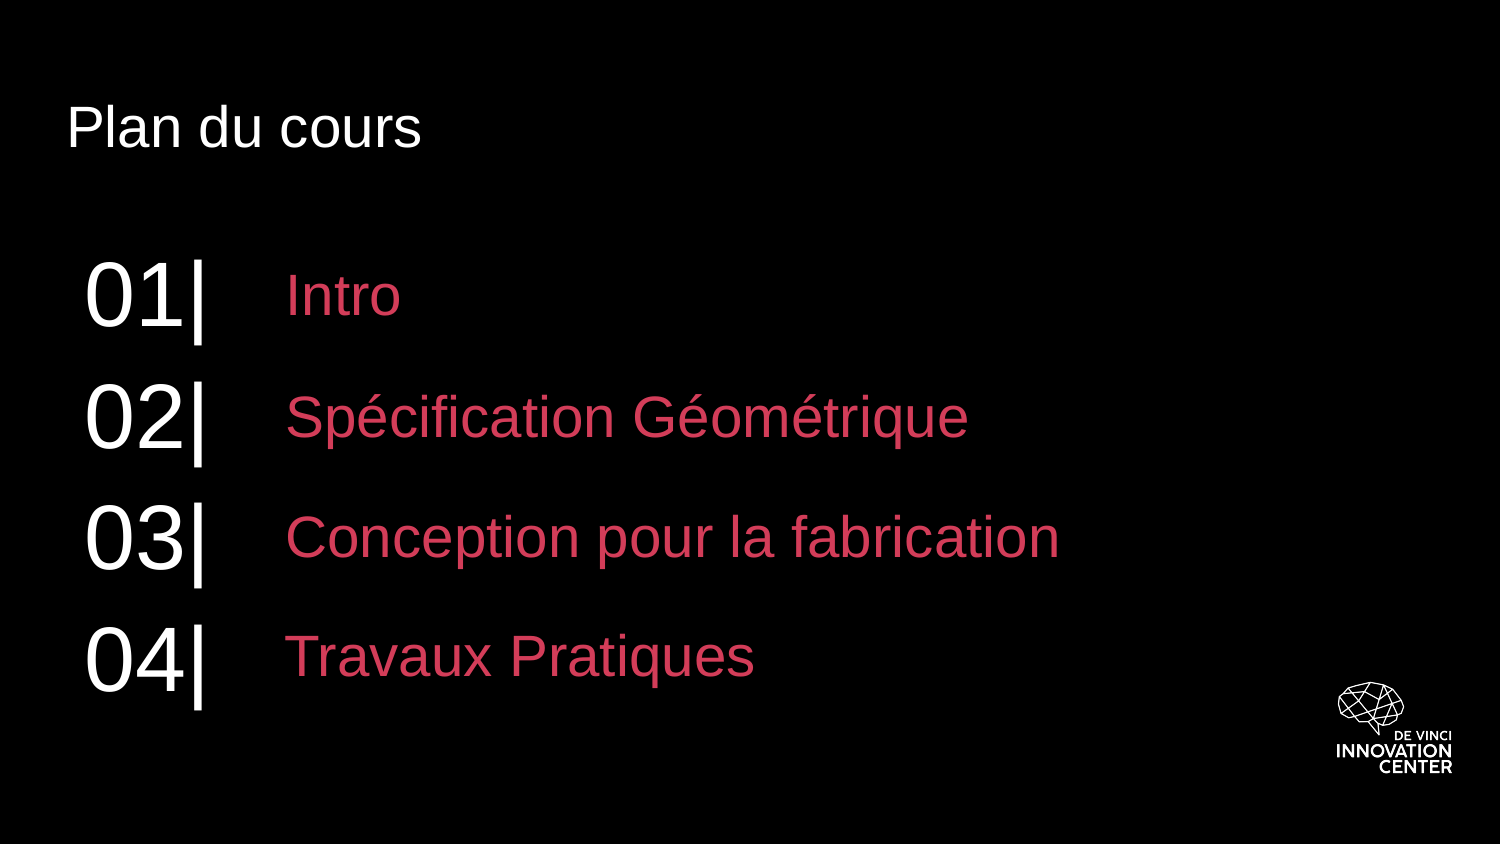

# Plan du cours
01|
Intro
02|
Spécification Géométrique
03|
Conception pour la fabrication
04|
Travaux Pratiques